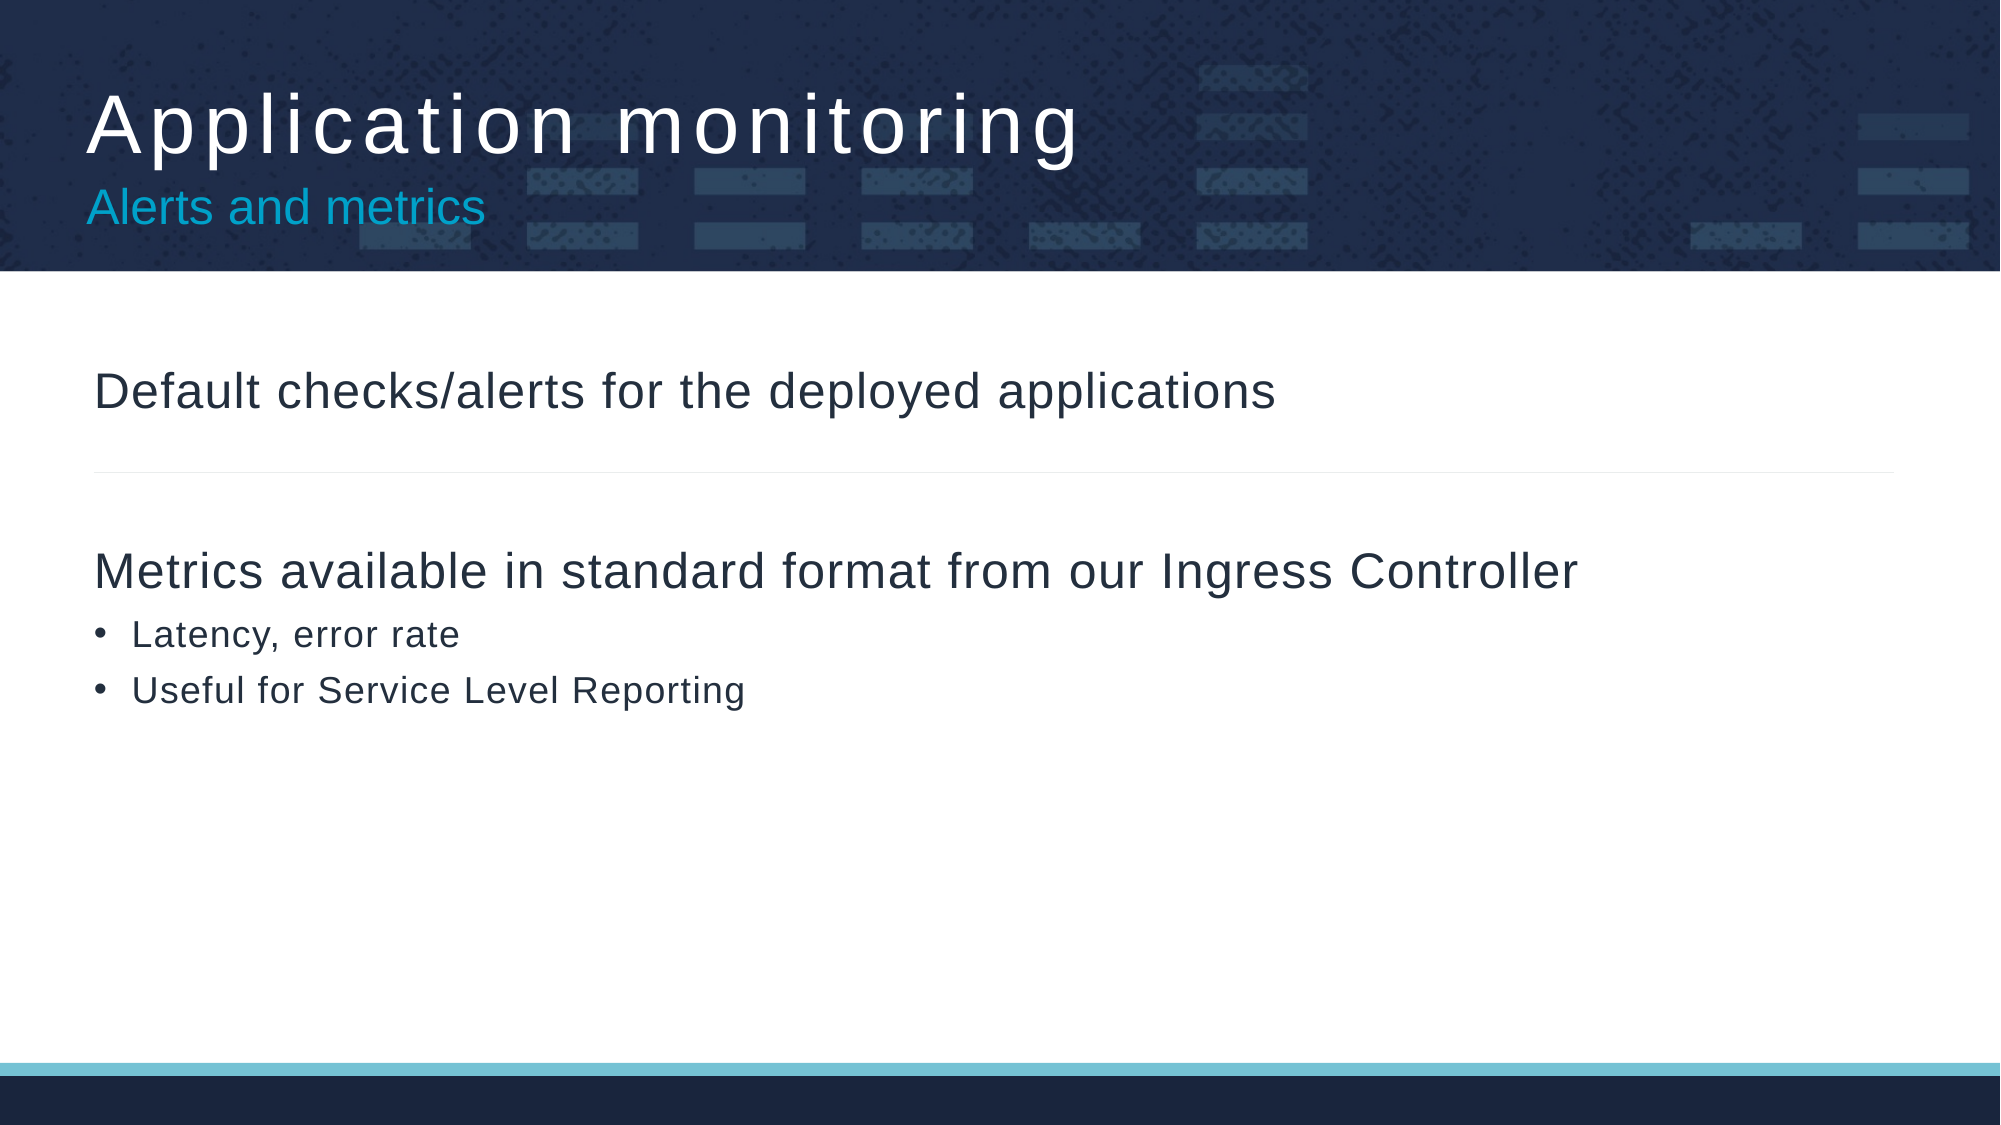

# Application monitoring
Alerts and metrics
Default checks/alerts for the deployed applications
Metrics available in standard format from our Ingress Controller
Latency, error rate
Useful for Service Level Reporting